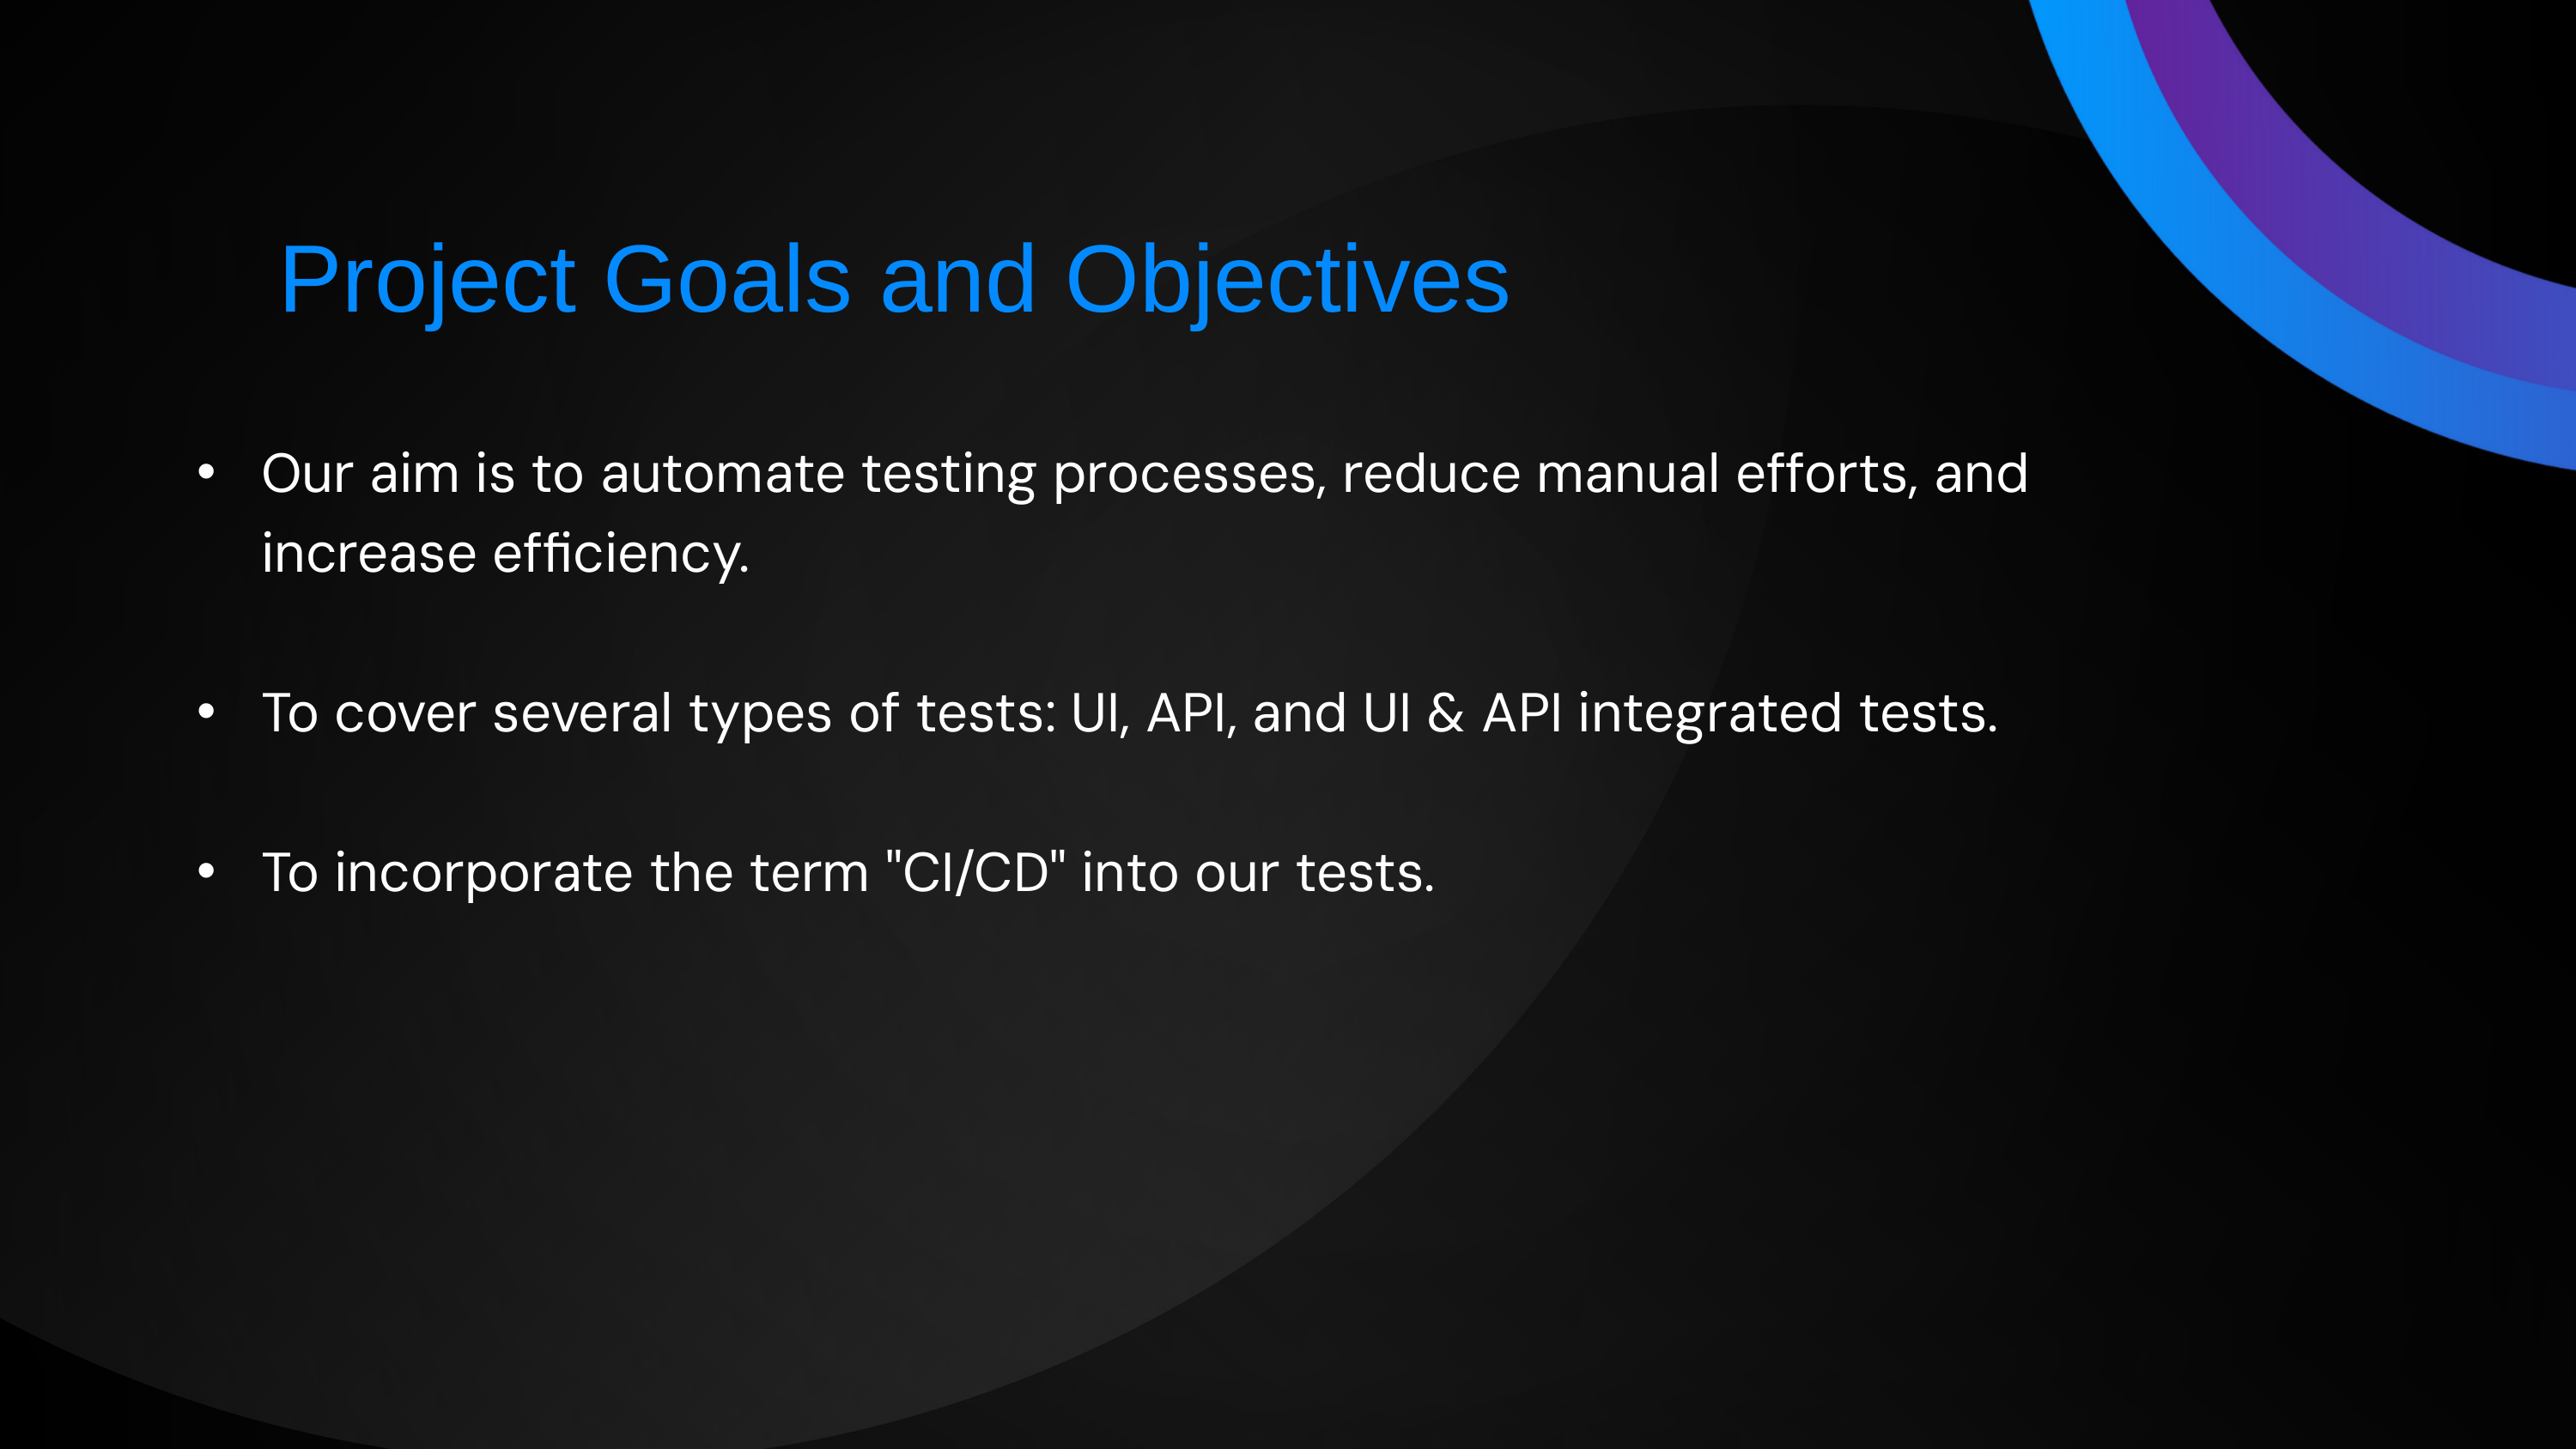

Project Goals and Objectives
Our aim is to automate testing processes, reduce manual efforts, and increase efficiency.

To cover several types of tests: UI, API, and UI & API integrated tests.

To incorporate the term "CI/CD" into our tests.